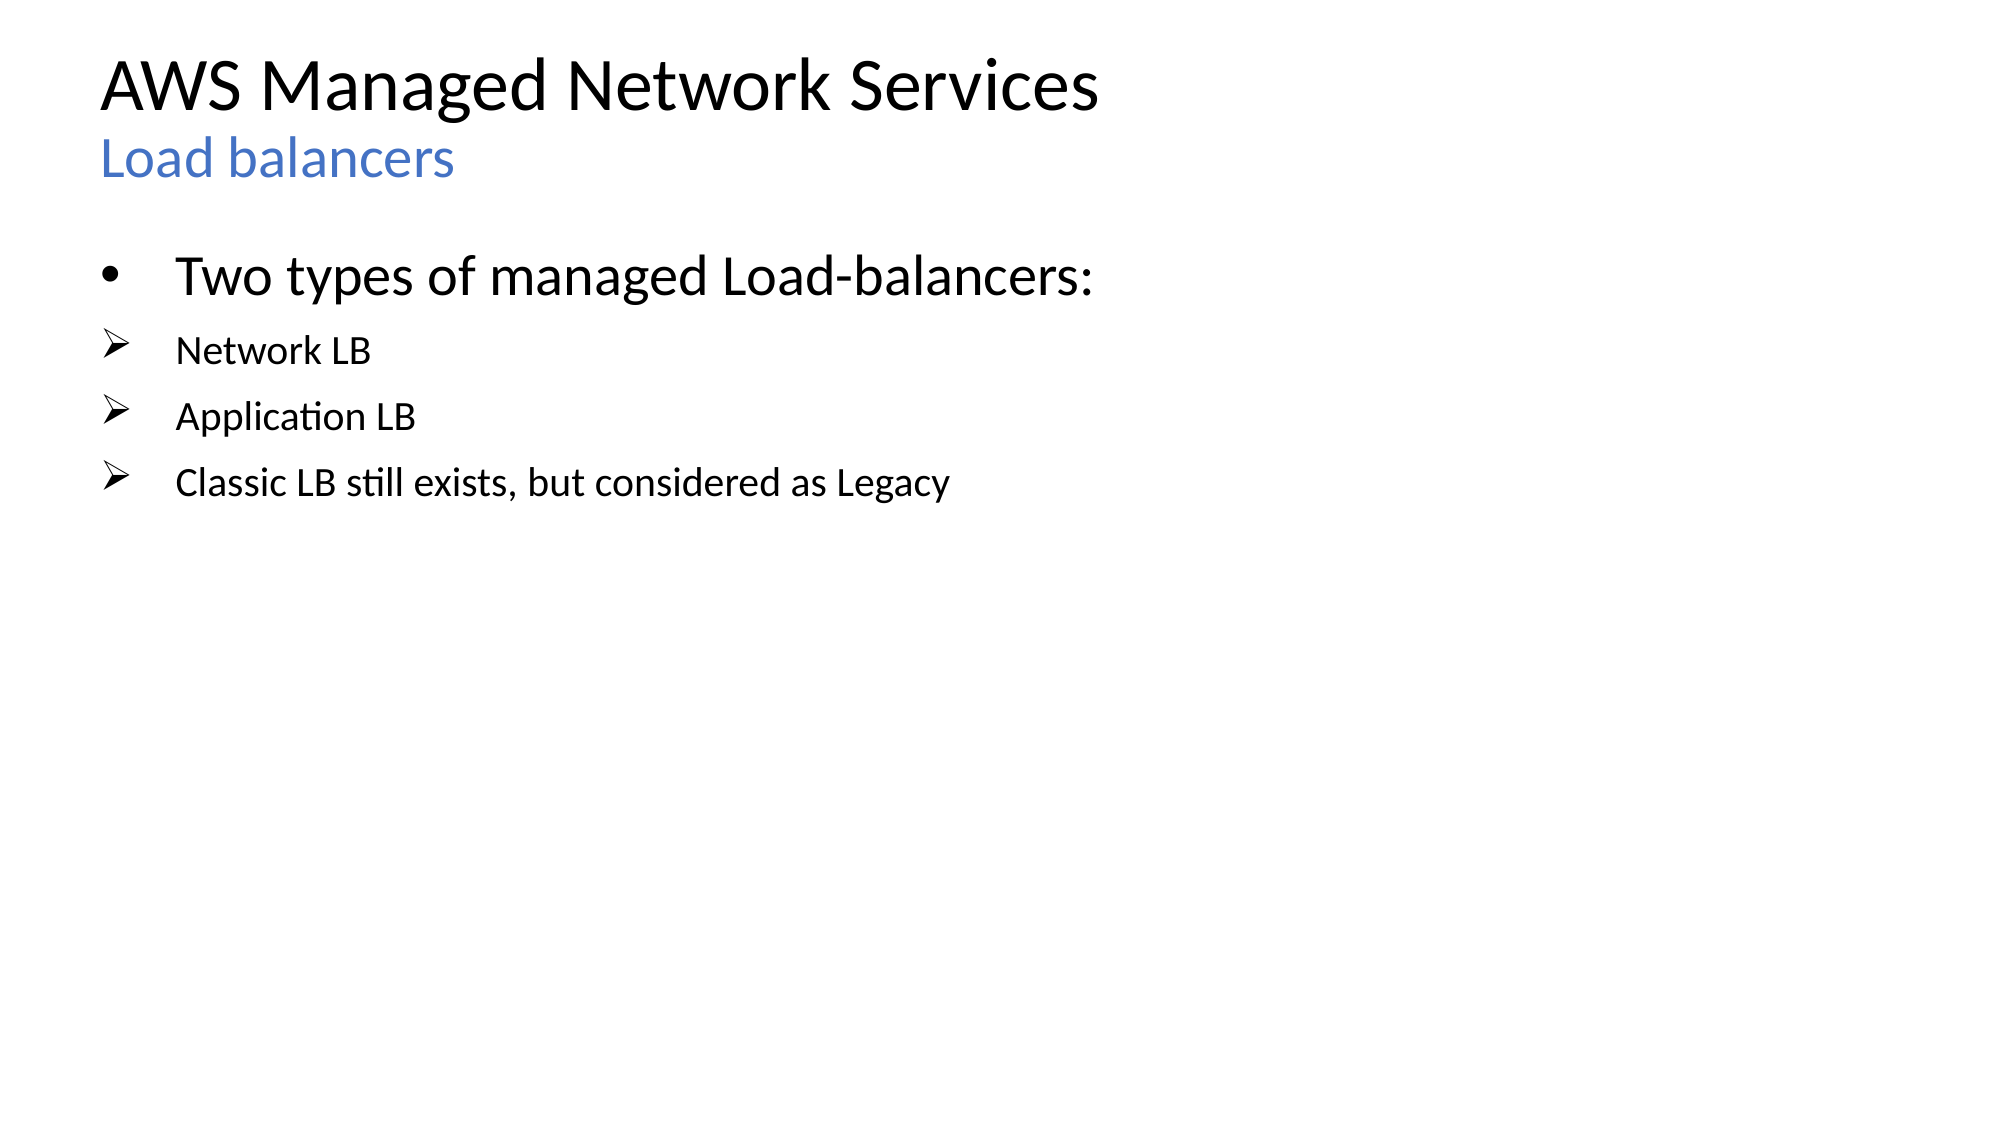

# AWS Managed Network Services Load balancers
Two types of managed Load-balancers:
Network LB
Application LB
Classic LB still exists, but considered as Legacy